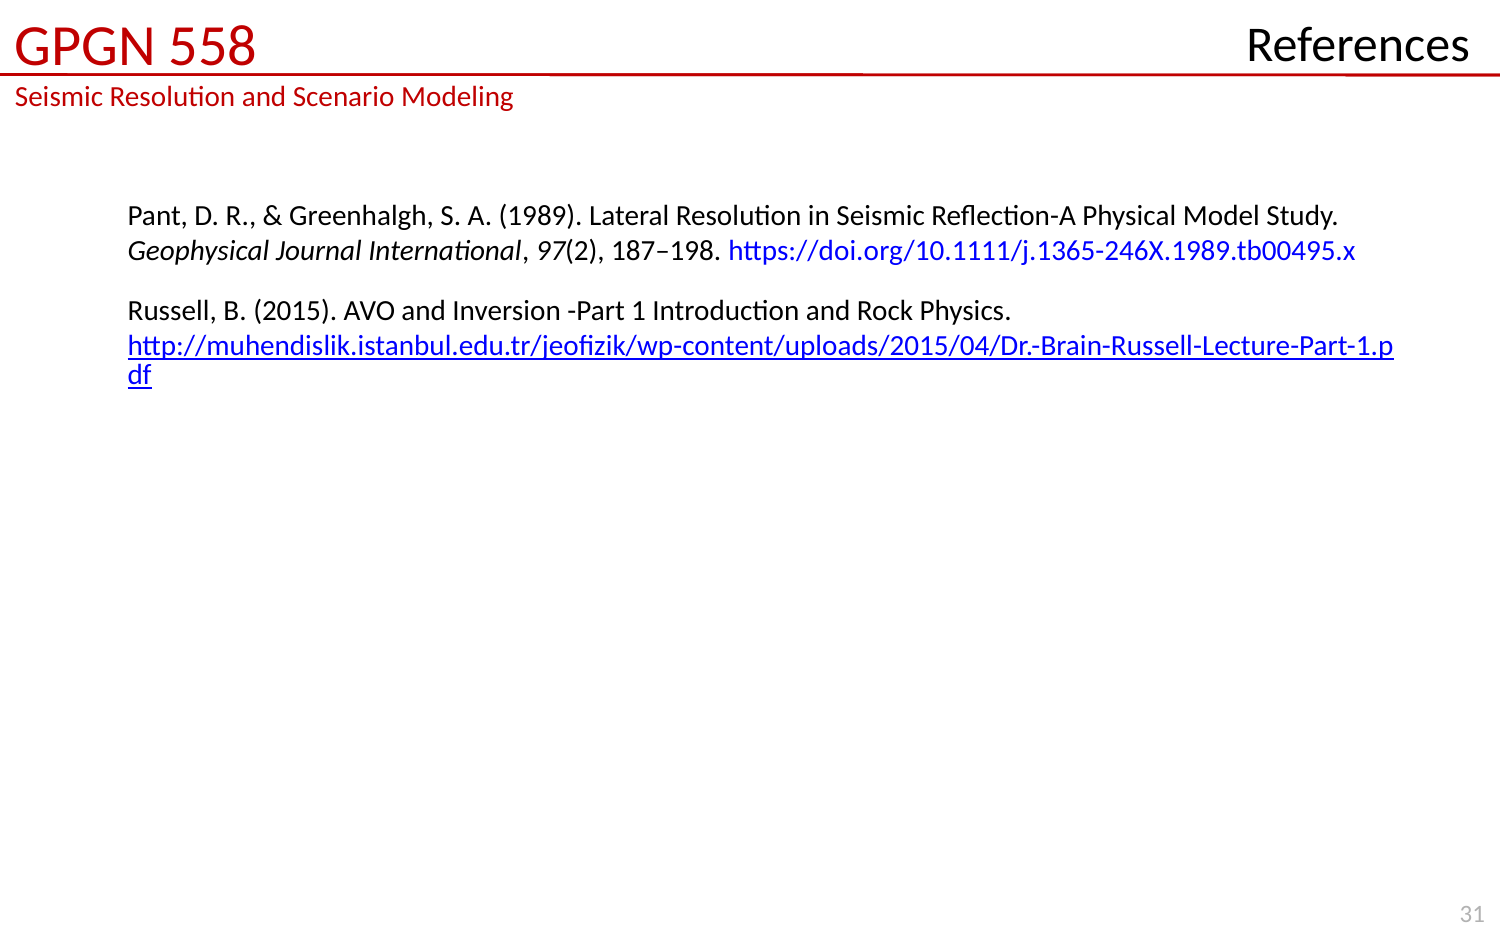

# References
Pant, D. R., & Greenhalgh, S. A. (1989). Lateral Resolution in Seismic Reflection-A Physical Model Study. Geophysical Journal International, 97(2), 187–198. https://doi.org/10.1111/j.1365-246X.1989.tb00495.x
Russell, B. (2015). AVO and Inversion -Part 1 Introduction and Rock Physics. http://muhendislik.istanbul.edu.tr/jeofizik/wp-content/uploads/2015/04/Dr.-Brain-Russell-Lecture-Part-1.pdf

31